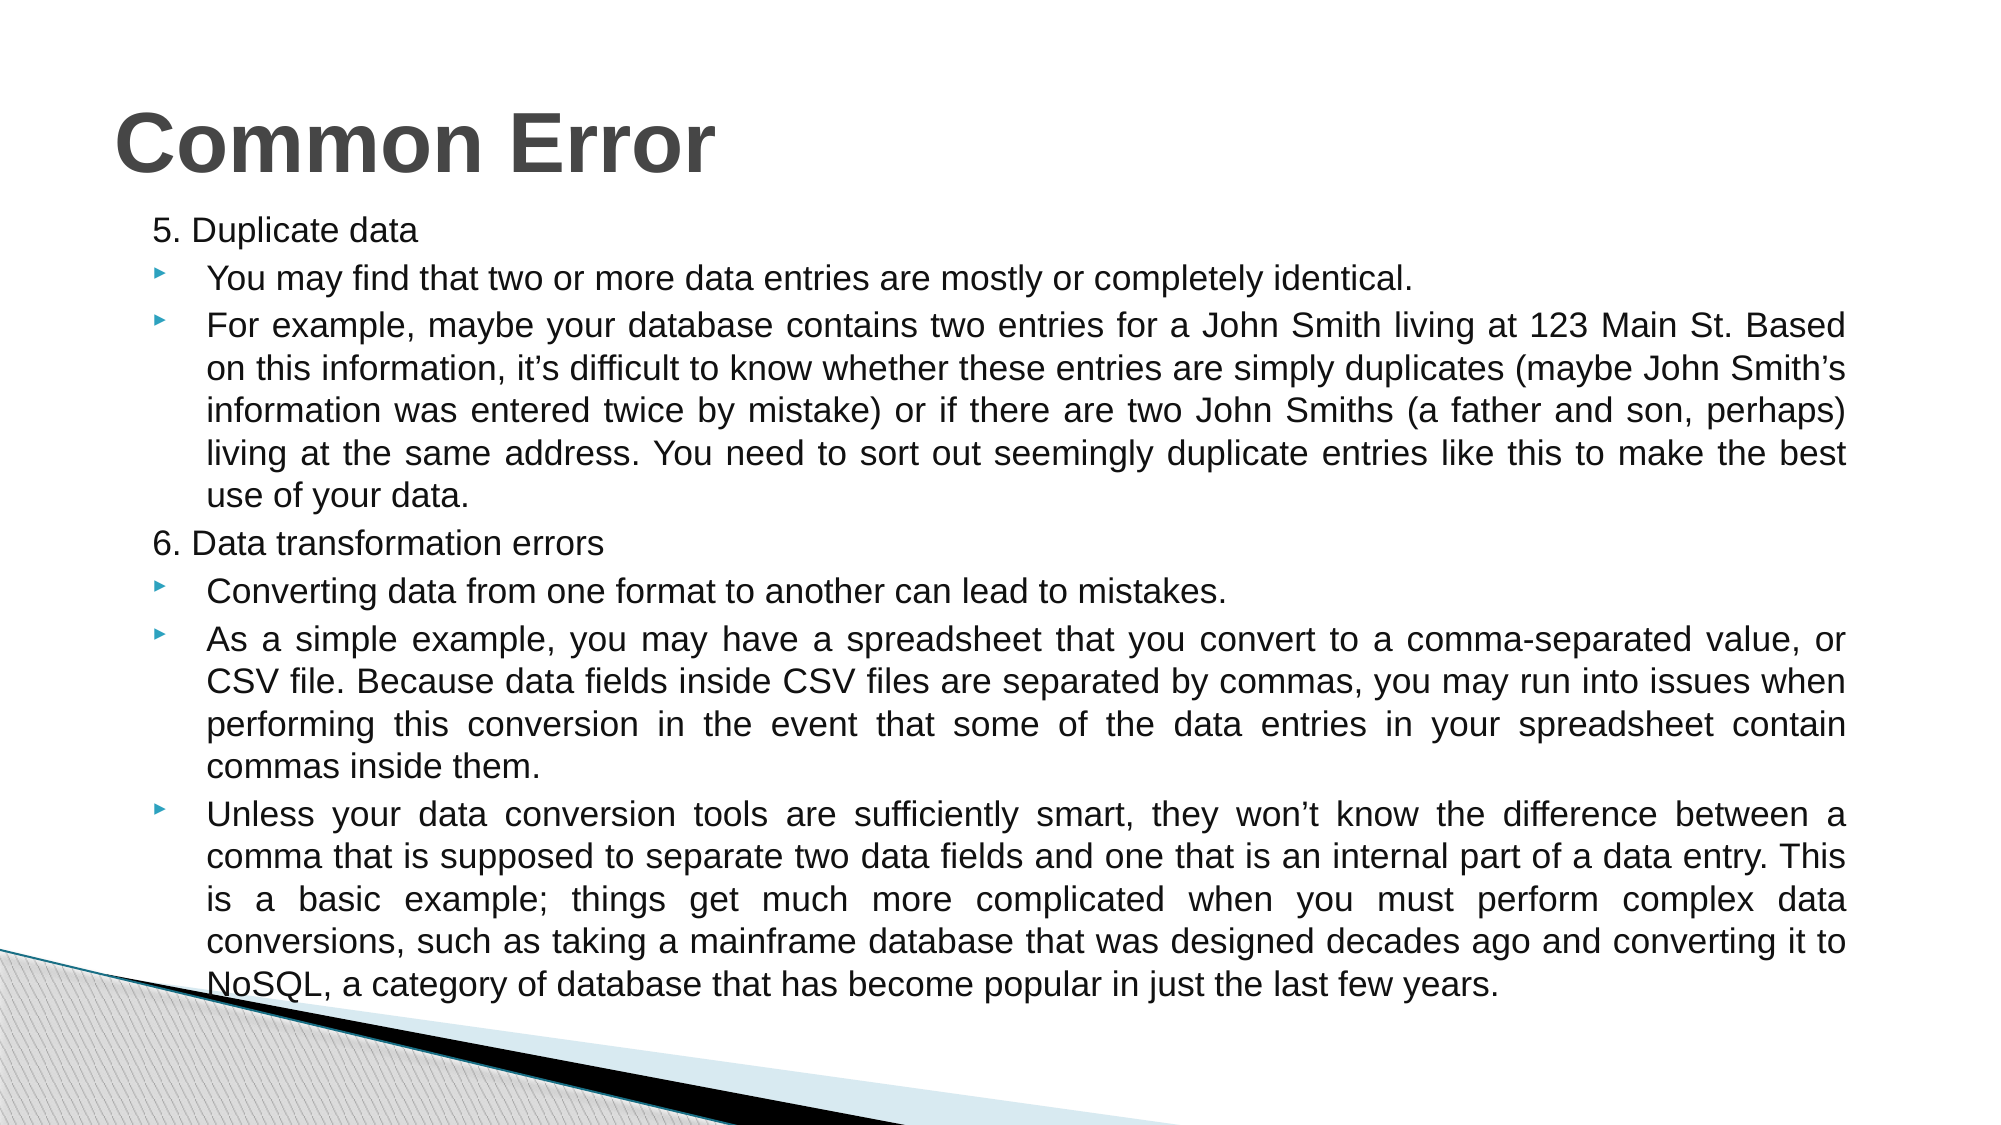

# Common Error
5. Duplicate data
You may find that two or more data entries are mostly or completely identical.
For example, maybe your database contains two entries for a John Smith living at 123 Main St. Based on this information, it’s difficult to know whether these entries are simply duplicates (maybe John Smith’s information was entered twice by mistake) or if there are two John Smiths (a father and son, perhaps) living at the same address. You need to sort out seemingly duplicate entries like this to make the best use of your data.
6. Data transformation errors
Converting data from one format to another can lead to mistakes.
As a simple example, you may have a spreadsheet that you convert to a comma-separated value, or CSV file. Because data fields inside CSV files are separated by commas, you may run into issues when performing this conversion in the event that some of the data entries in your spreadsheet contain commas inside them.
Unless your data conversion tools are sufficiently smart, they won’t know the difference between a comma that is supposed to separate two data fields and one that is an internal part of a data entry. This is a basic example; things get much more complicated when you must perform complex data conversions, such as taking a mainframe database that was designed decades ago and converting it to NoSQL, a category of database that has become popular in just the last few years.